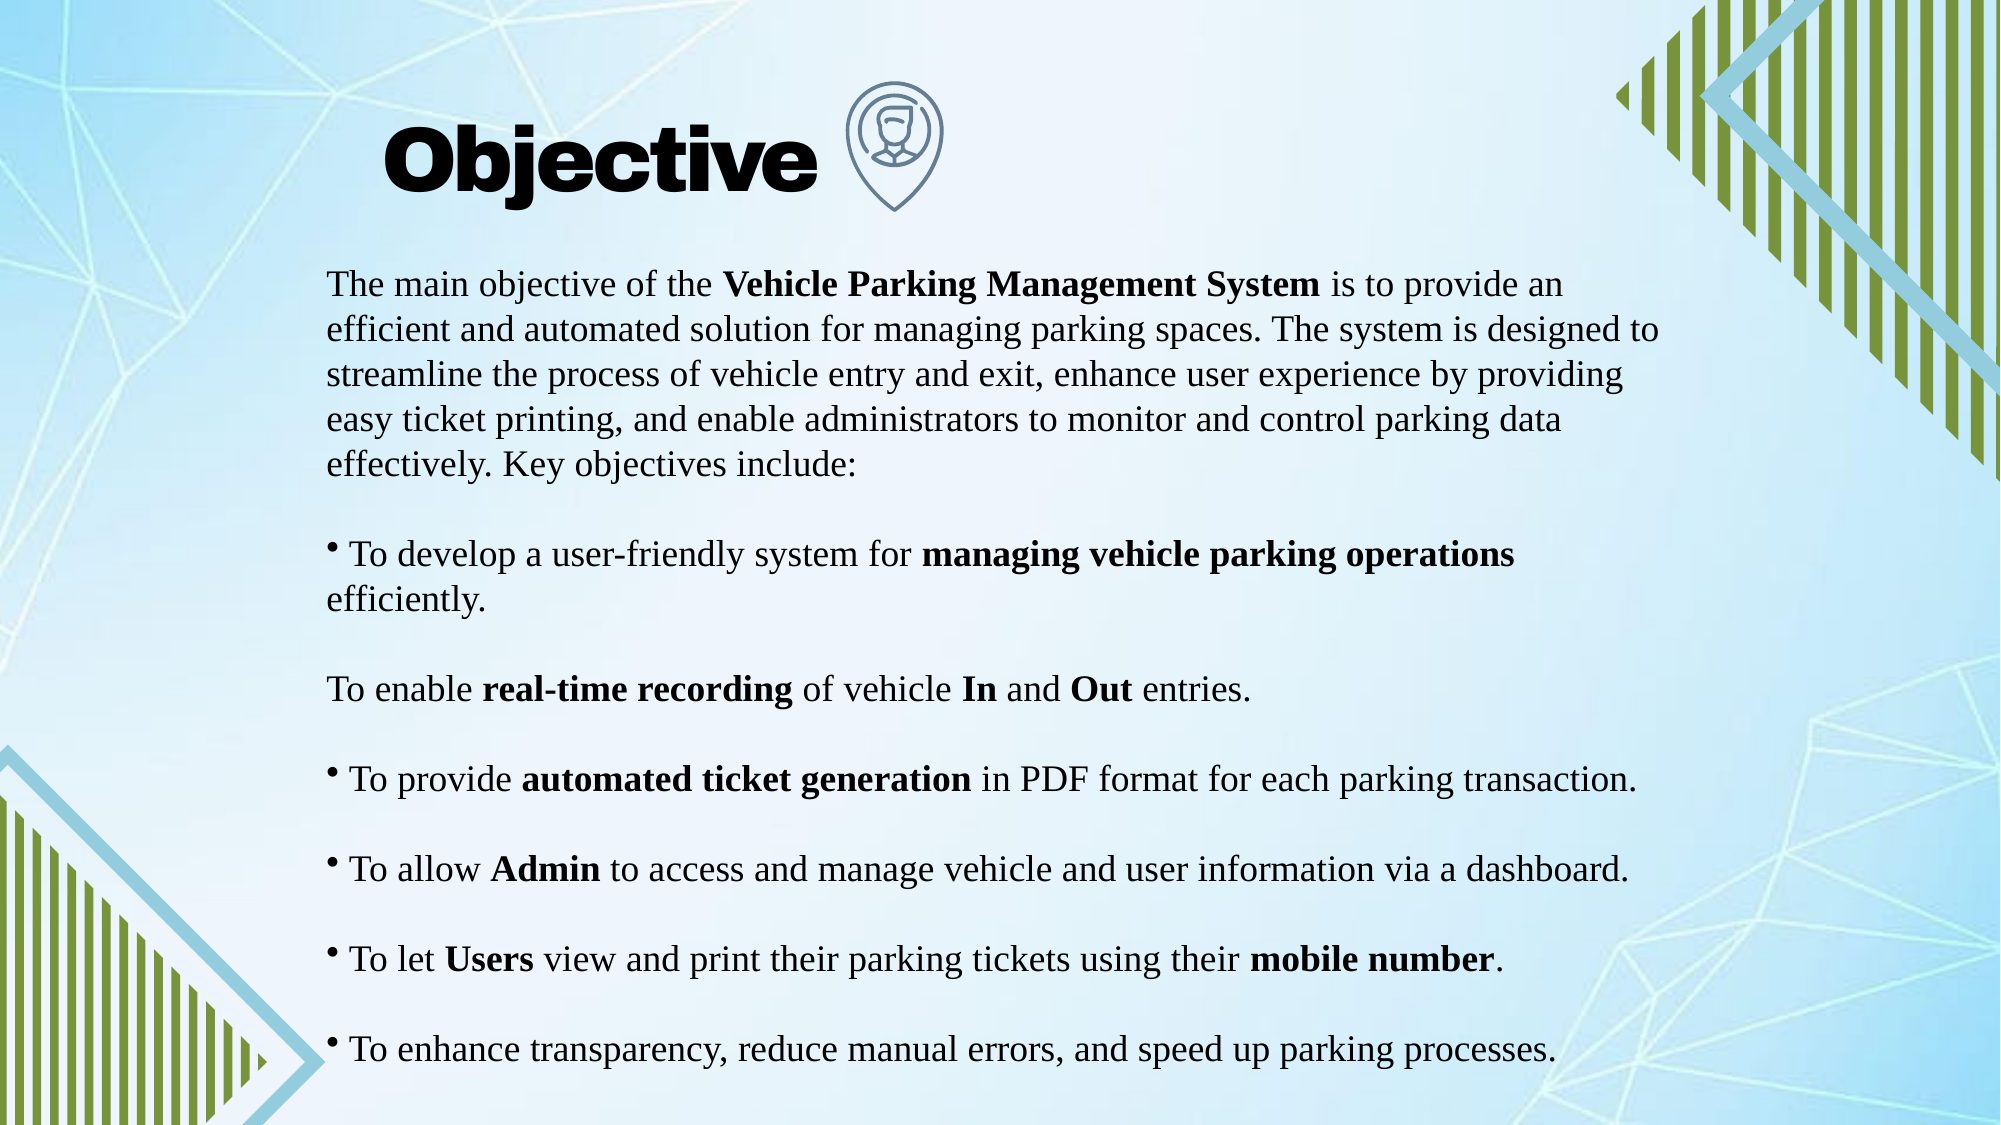

# Objective
The main objective of the Vehicle Parking Management System is to provide an efficient and automated solution for managing parking spaces. The system is designed to streamline the process of vehicle entry and exit, enhance user experience by providing easy ticket printing, and enable administrators to monitor and control parking data effectively. Key objectives include:

 To develop a user-friendly system for managing vehicle parking operations efficiently.

To enable real-time recording of vehicle In and Out entries.

 To provide automated ticket generation in PDF format for each parking transaction.

 To allow Admin to access and manage vehicle and user information via a dashboard.

 To let Users view and print their parking tickets using their mobile number.

 To enhance transparency, reduce manual errors, and speed up parking processes.